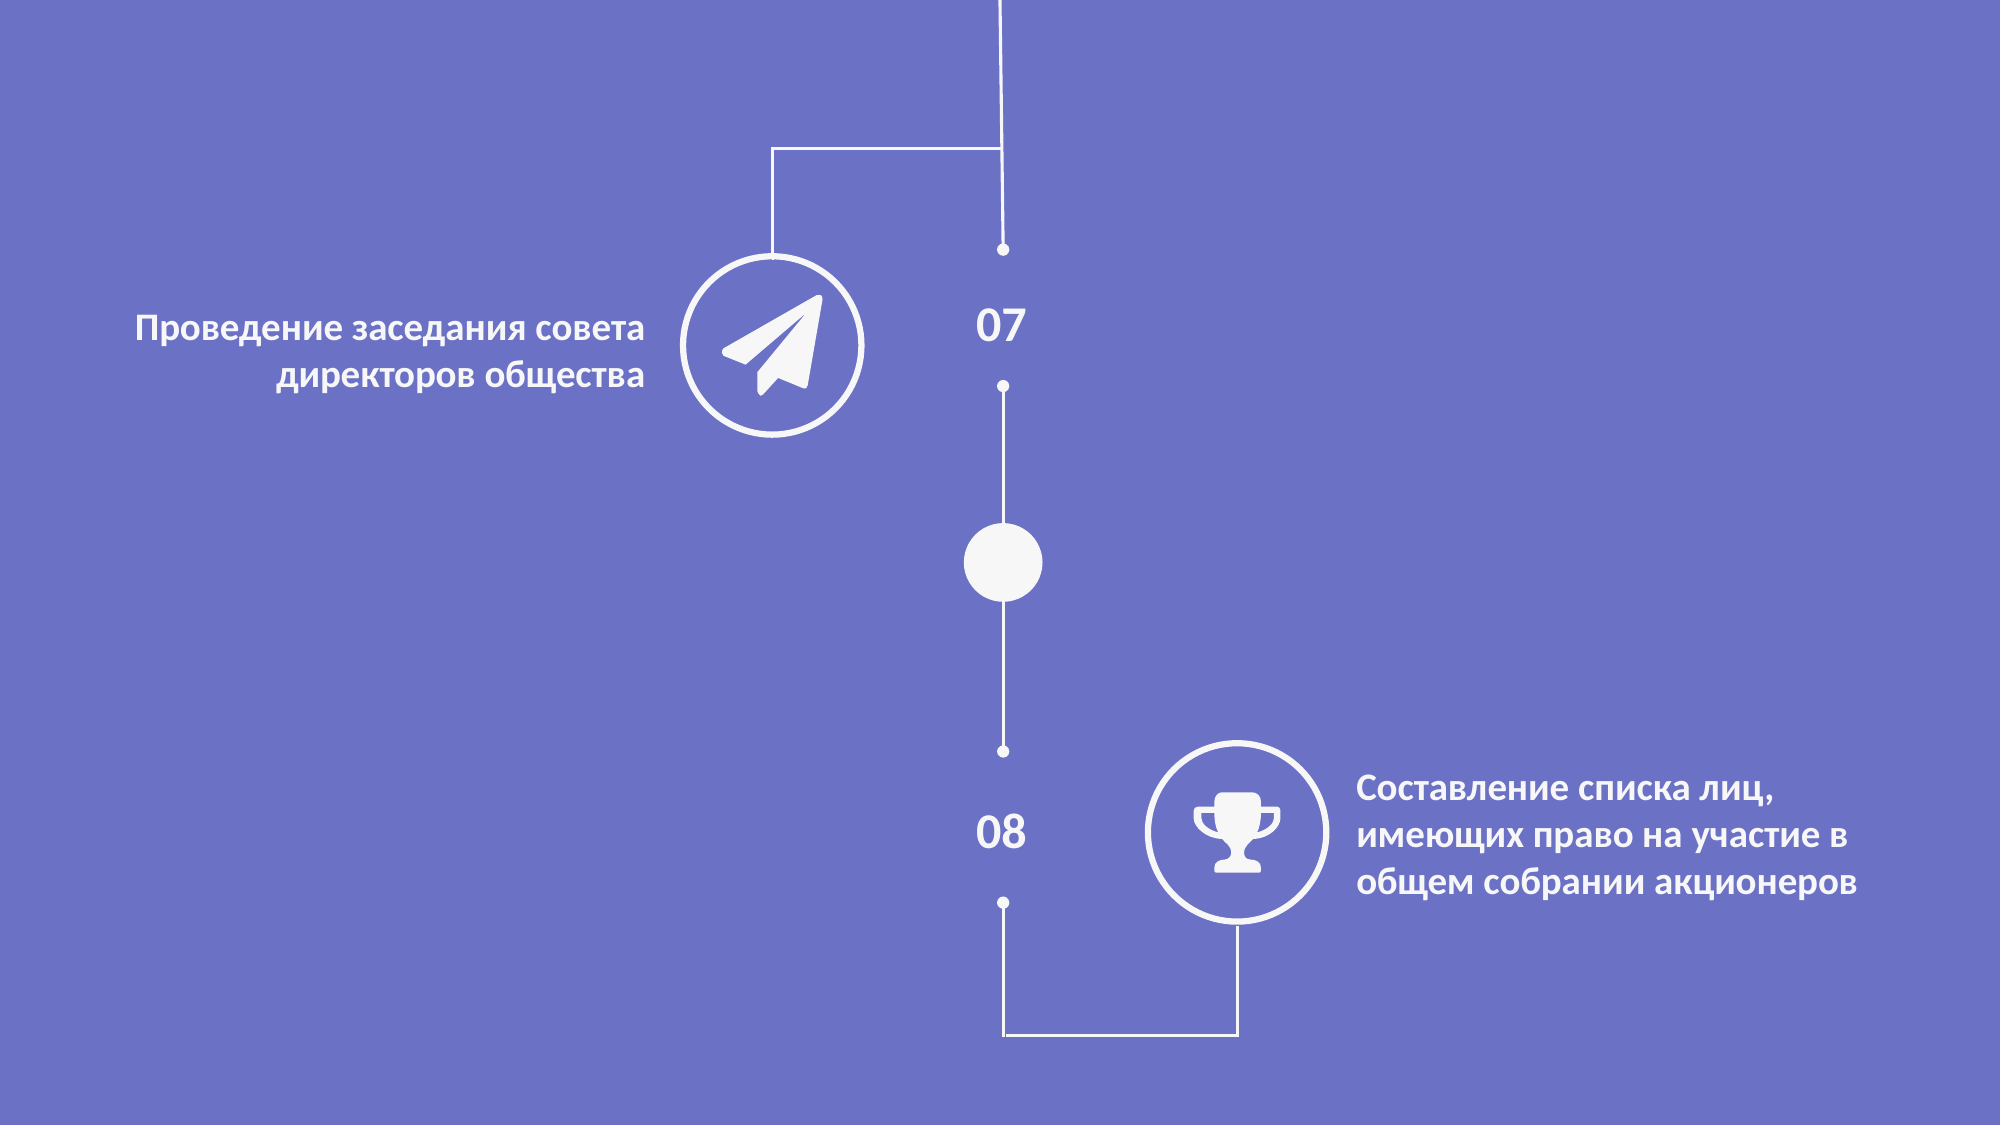

07

Проведение заседания совета директоров общества

Составление списка лиц, имеющих право на участие в общем собрании акционеров

08